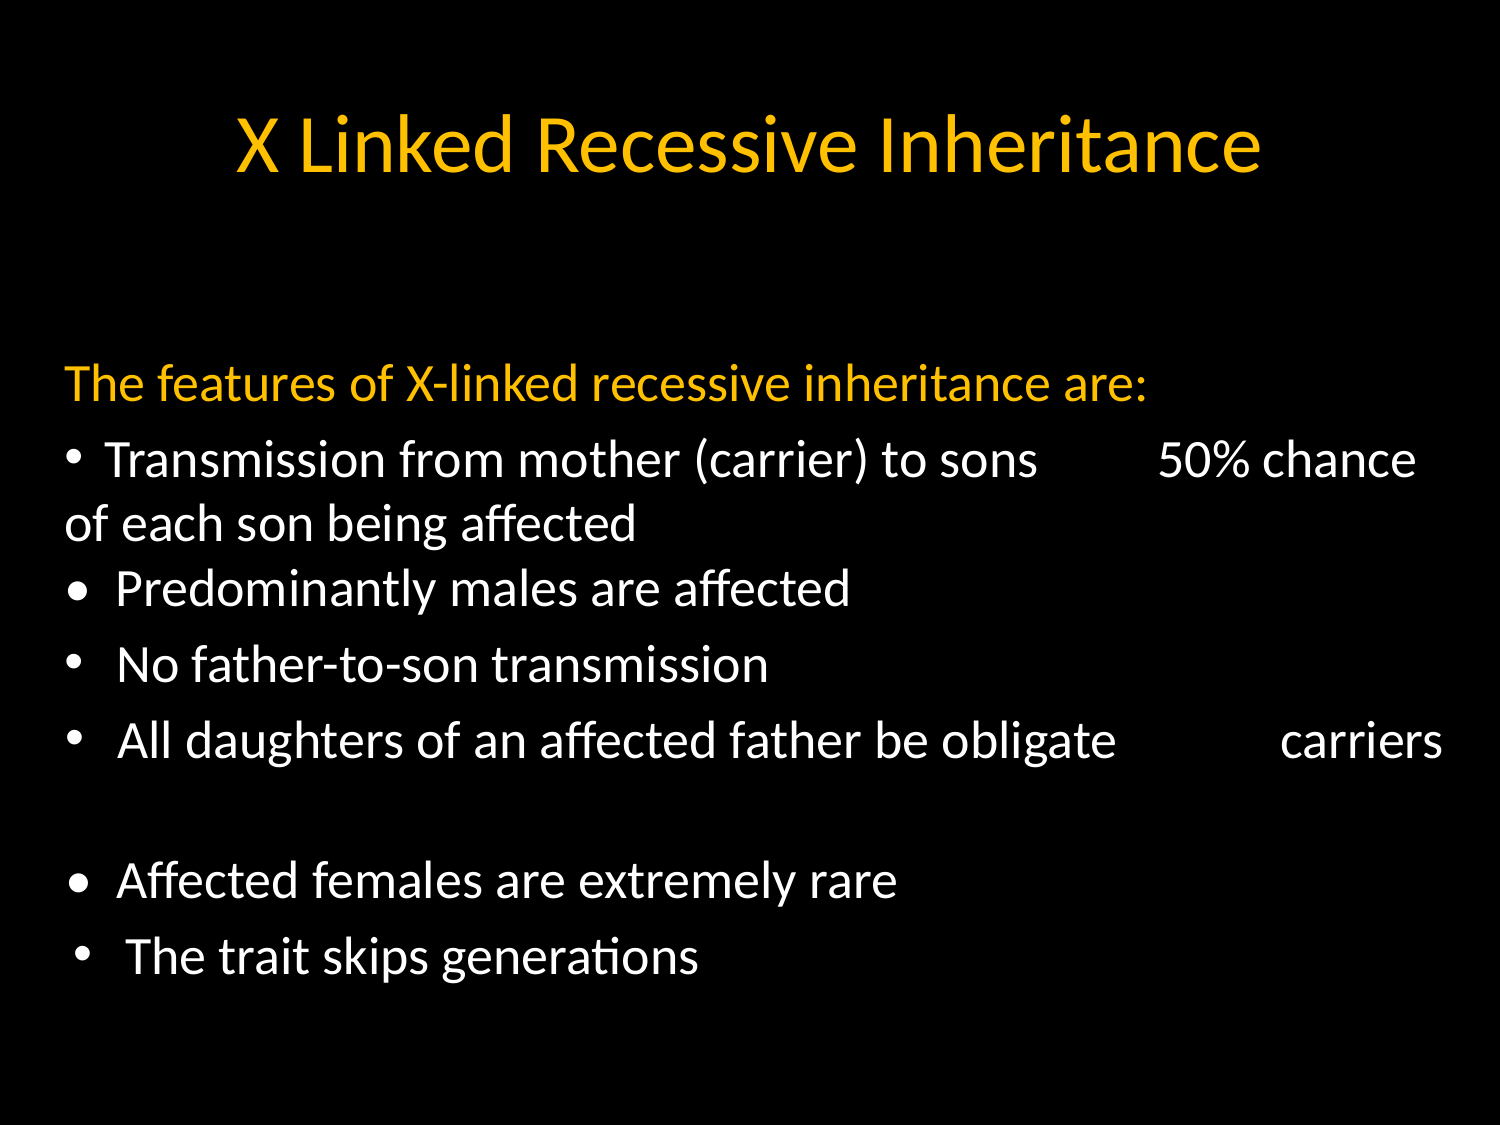

# X Linked Recessive Inheritance
The features of X-linked recessive inheritance are:
  Transmission from mother (carrier) to sons  	50% chance of each son being affected
•  Predominantly males are affected
   No father-to-son transmission
   All daughters of an affected father be obligate        	carriers
•  Affected females are extremely rare
   The trait skips generations